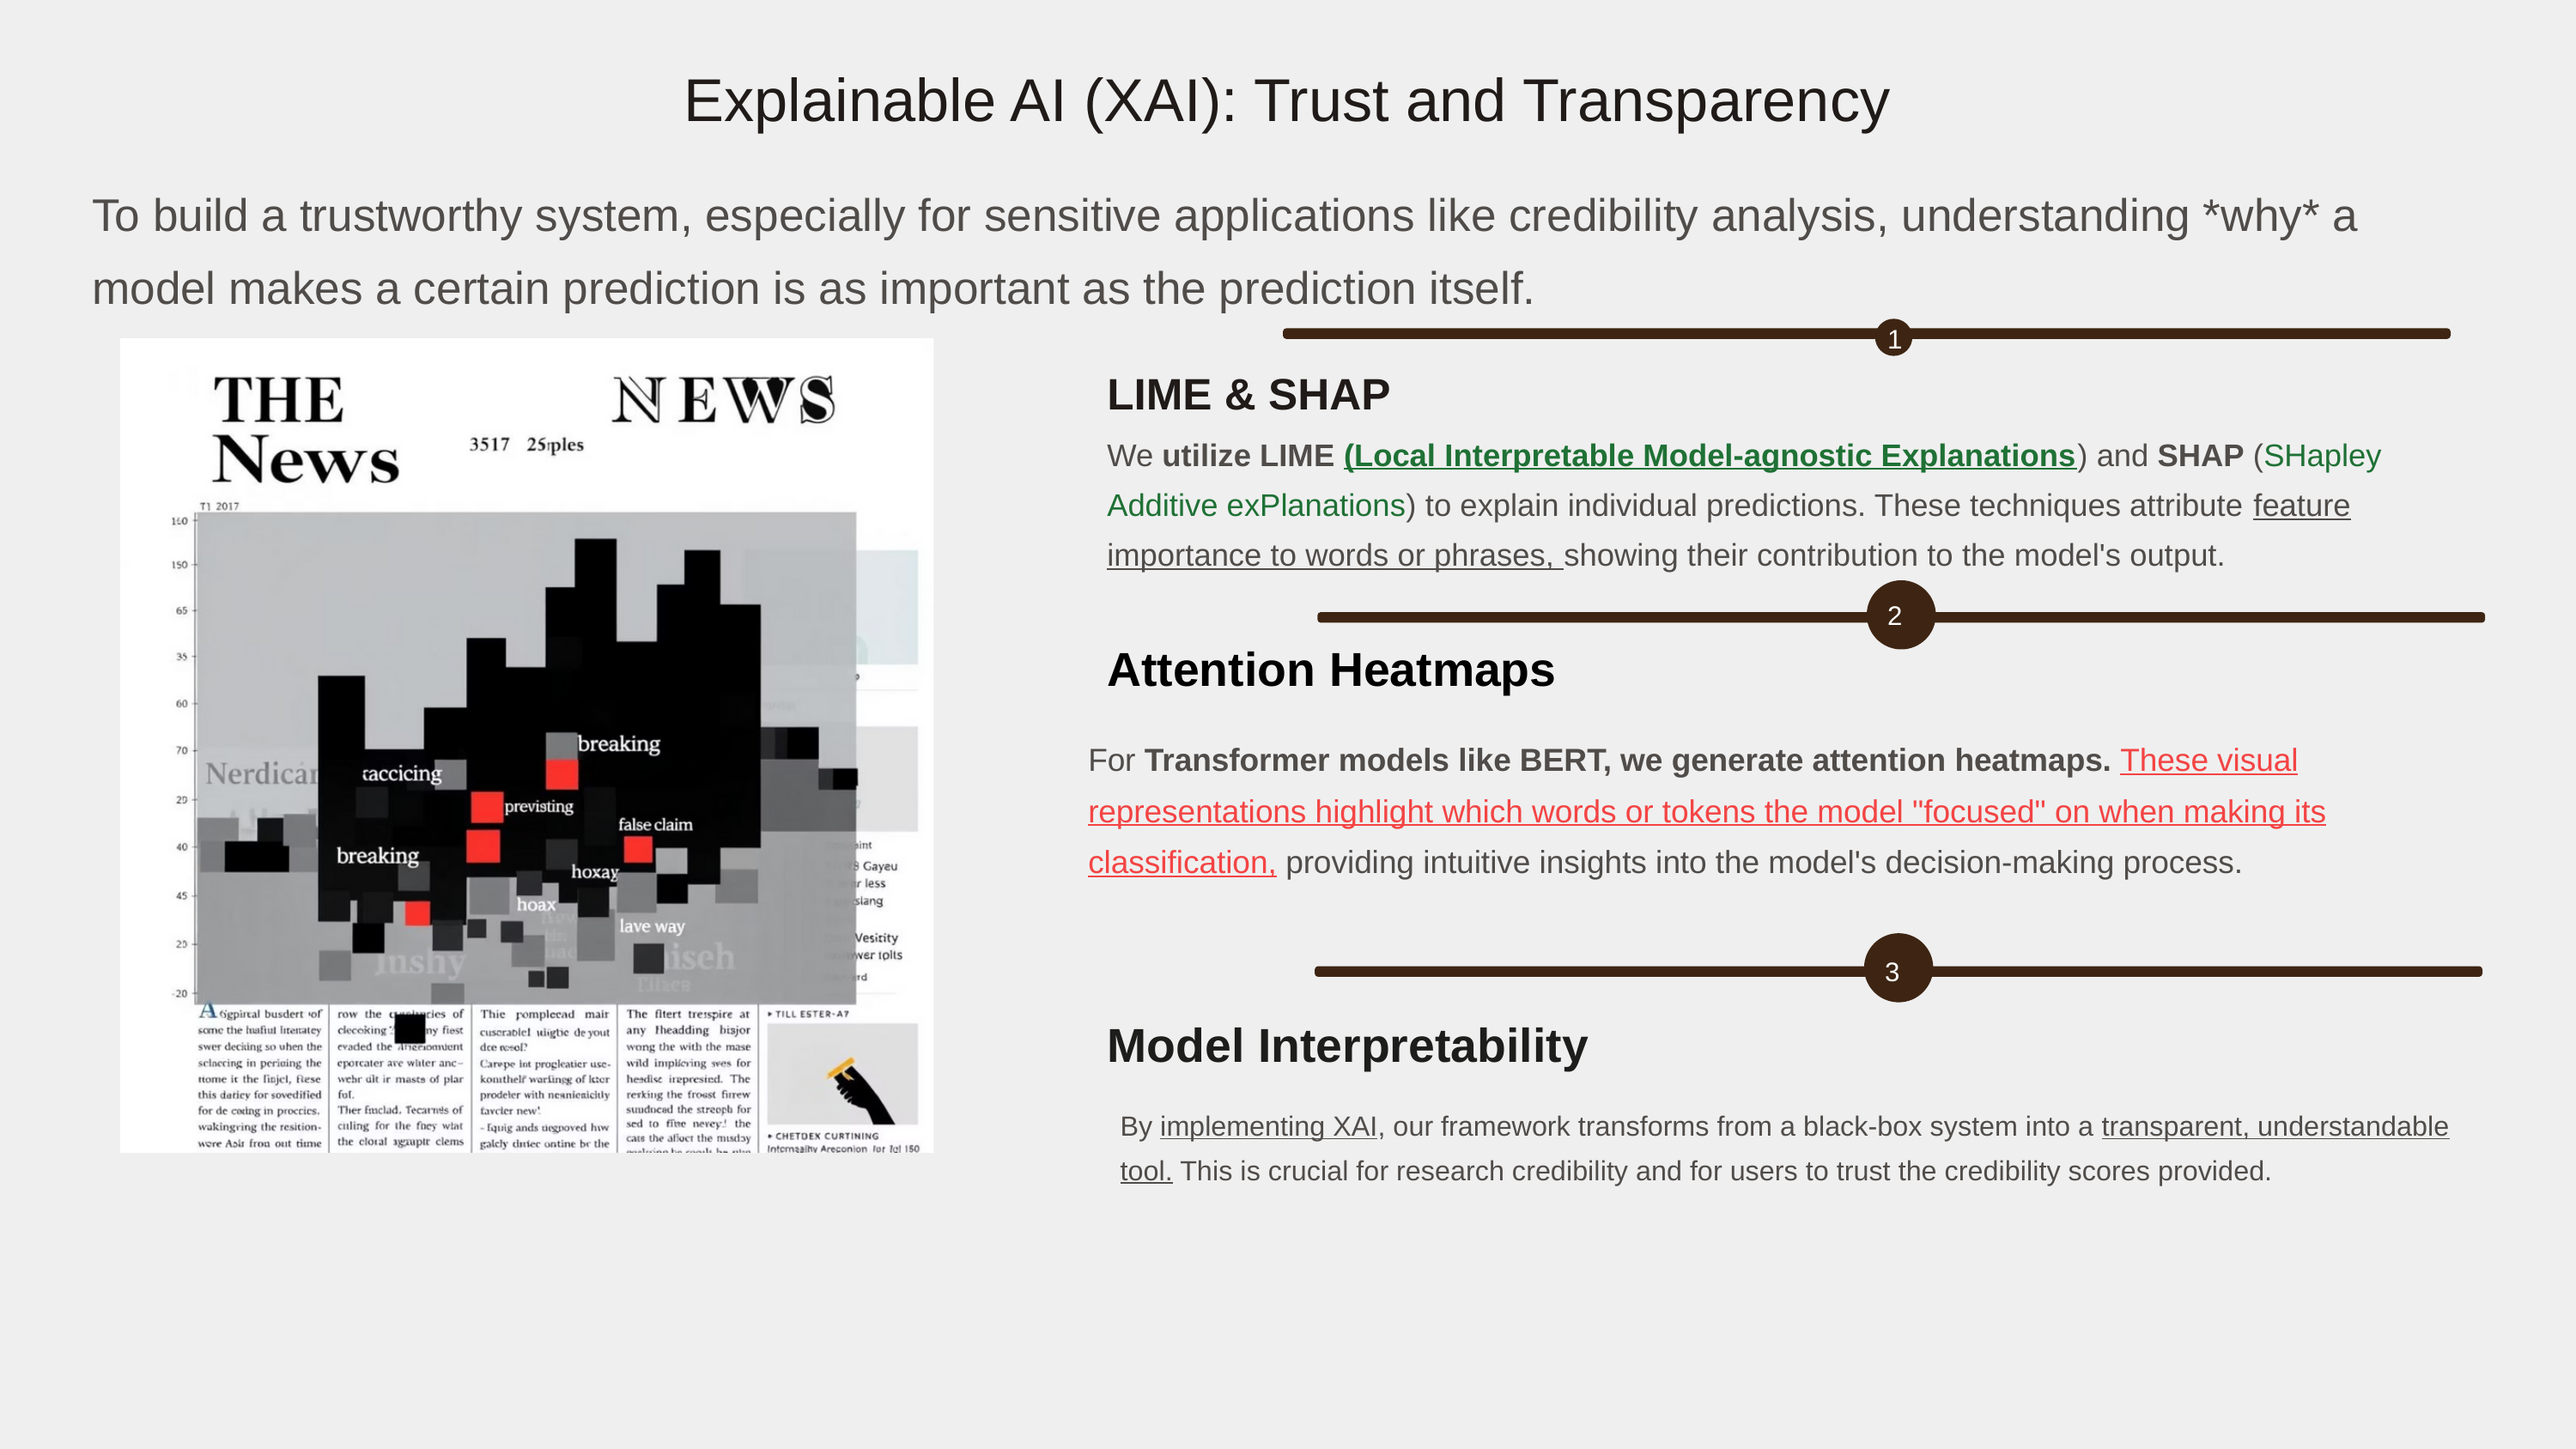

Explainable AI (XAI): Trust and Transparency
To build a trustworthy system, especially for sensitive applications like credibility analysis, understanding *why* a model makes a certain prediction is as important as the prediction itself.

1

LIME & SHAP
We utilize LIME (Local Interpretable Model-agnostic Explanations) and SHAP (SHapley Additive exPlanations) to explain individual predictions. These techniques attribute feature importance to words or phrases, showing their contribution to the model's output.

2

Attention Heatmaps
For Transformer models like BERT, we generate attention heatmaps. These visual representations highlight which words or tokens the model "focused" on when making its classification, providing intuitive insights into the model's decision-making process.

3

Model Interpretability
By implementing XAI, our framework transforms from a black-box system into a transparent, understandable tool. This is crucial for research credibility and for users to trust the credibility scores provided.
Attention Heatmap: Visualizing word importance.